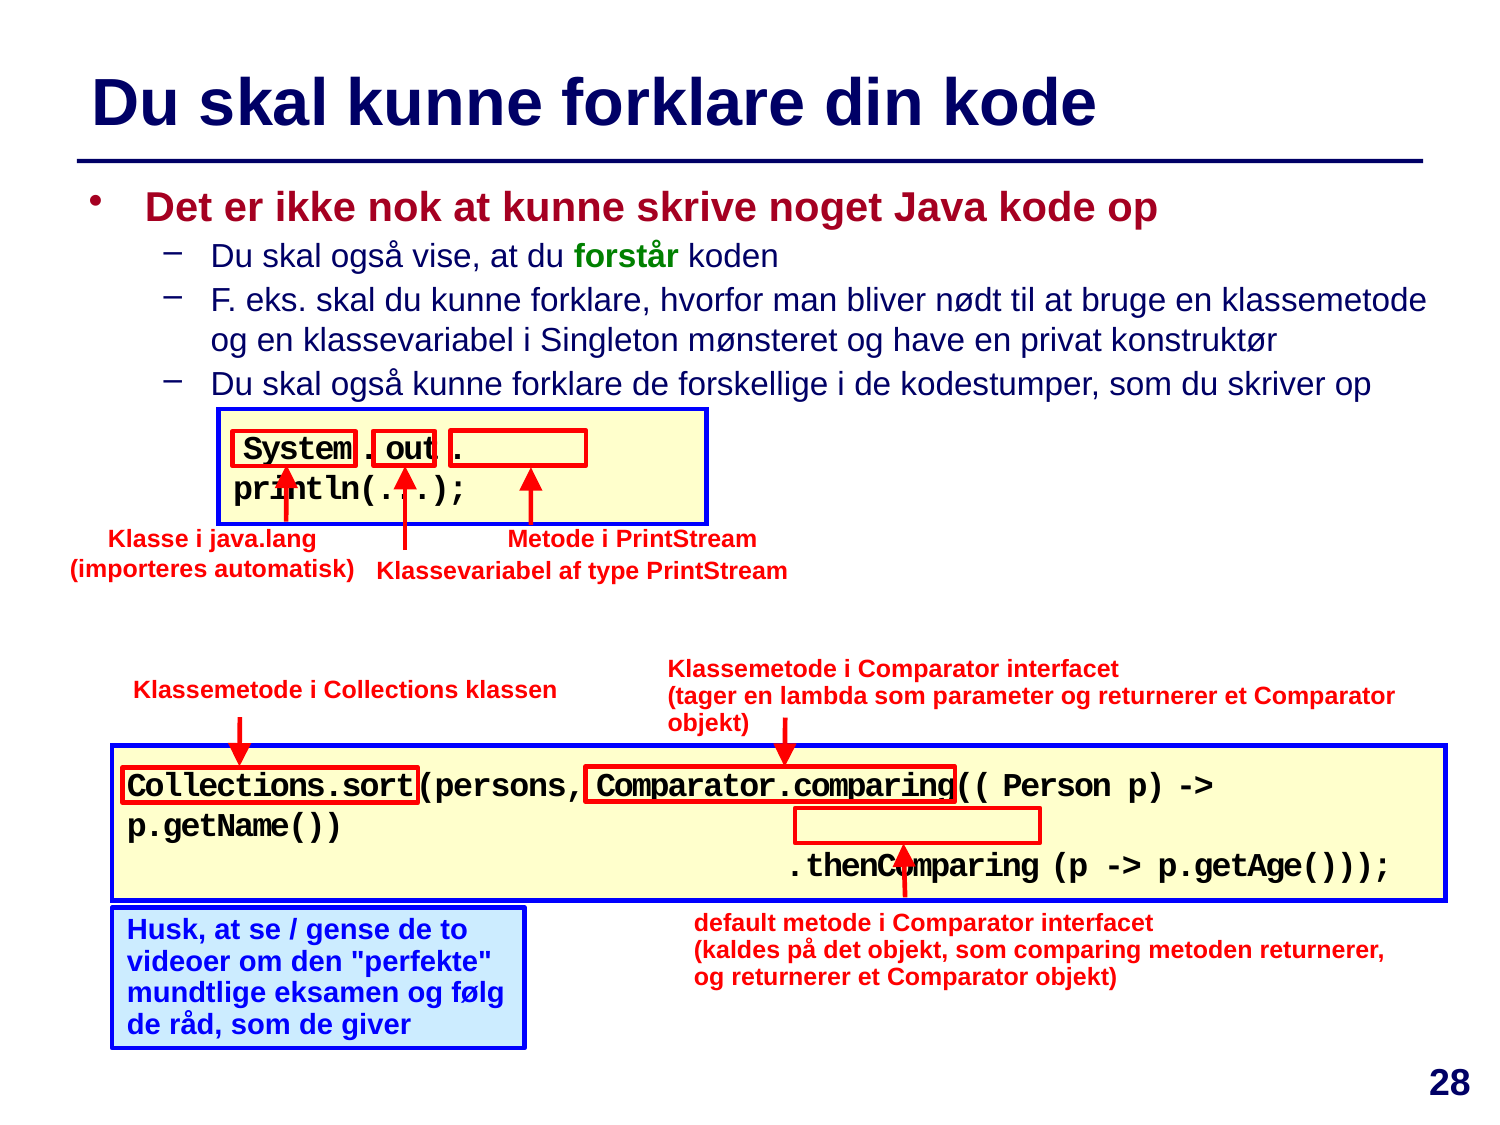

# Du skal kunne forklare din kode
Det er ikke nok at kunne skrive noget Java kode op
Du skal også vise, at du forstår koden
F. eks. skal du kunne forklare, hvorfor man bliver nødt til at bruge en klassemetode og en klassevariabel i Singleton mønsteret og have en privat konstruktør
Du skal også kunne forklare de forskellige i de kodestumper, som du skriver op
 System . out . println(...);

Klasse i java.lang
(importeres automatisk)
Metode i PrintStream
Klassevariabel af type PrintStream
Klassemetode i Comparator interfacet
(tager en lambda som parameter og returnerer et Comparator objekt)
Klassemetode i Collections klassen

Collections.sort(persons, Comparator.comparing(( Person p) -> p.getName())
                                                                           .thenComparing (p -> p.getAge()));

default metode i Comparator interfacet
(kaldes på det objekt, som comparing metoden returnerer,
og returnerer et Comparator objekt)
Husk, at se / gense de to videoer om den "perfekte" mundtlige eksamen og følg de råd, som de giver
28